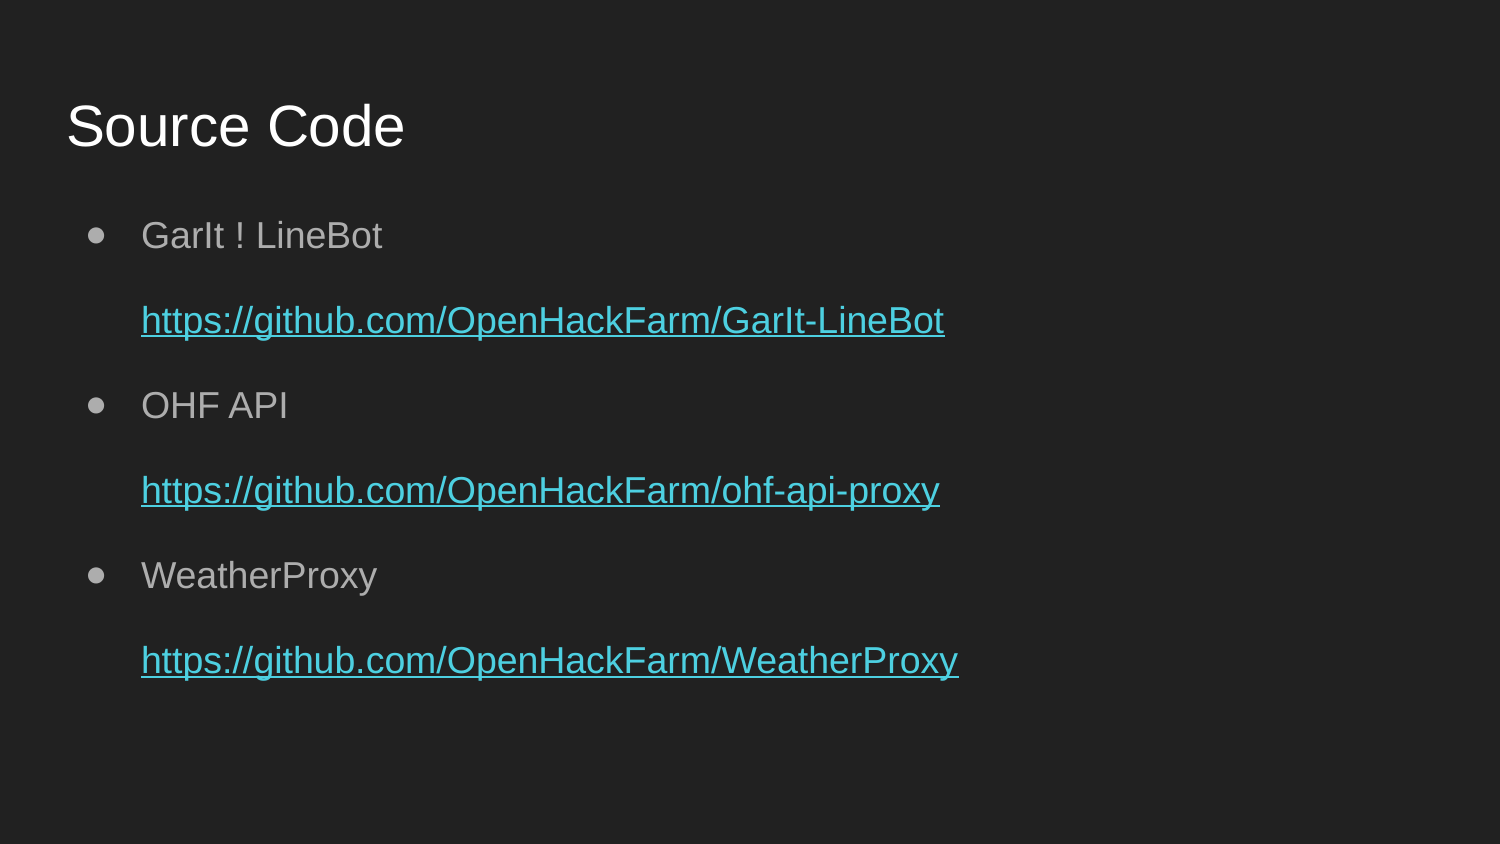

# Source Code
GarIt ! LineBot
https://github.com/OpenHackFarm/GarIt-LineBot
OHF API
https://github.com/OpenHackFarm/ohf-api-proxy
WeatherProxy
https://github.com/OpenHackFarm/WeatherProxy